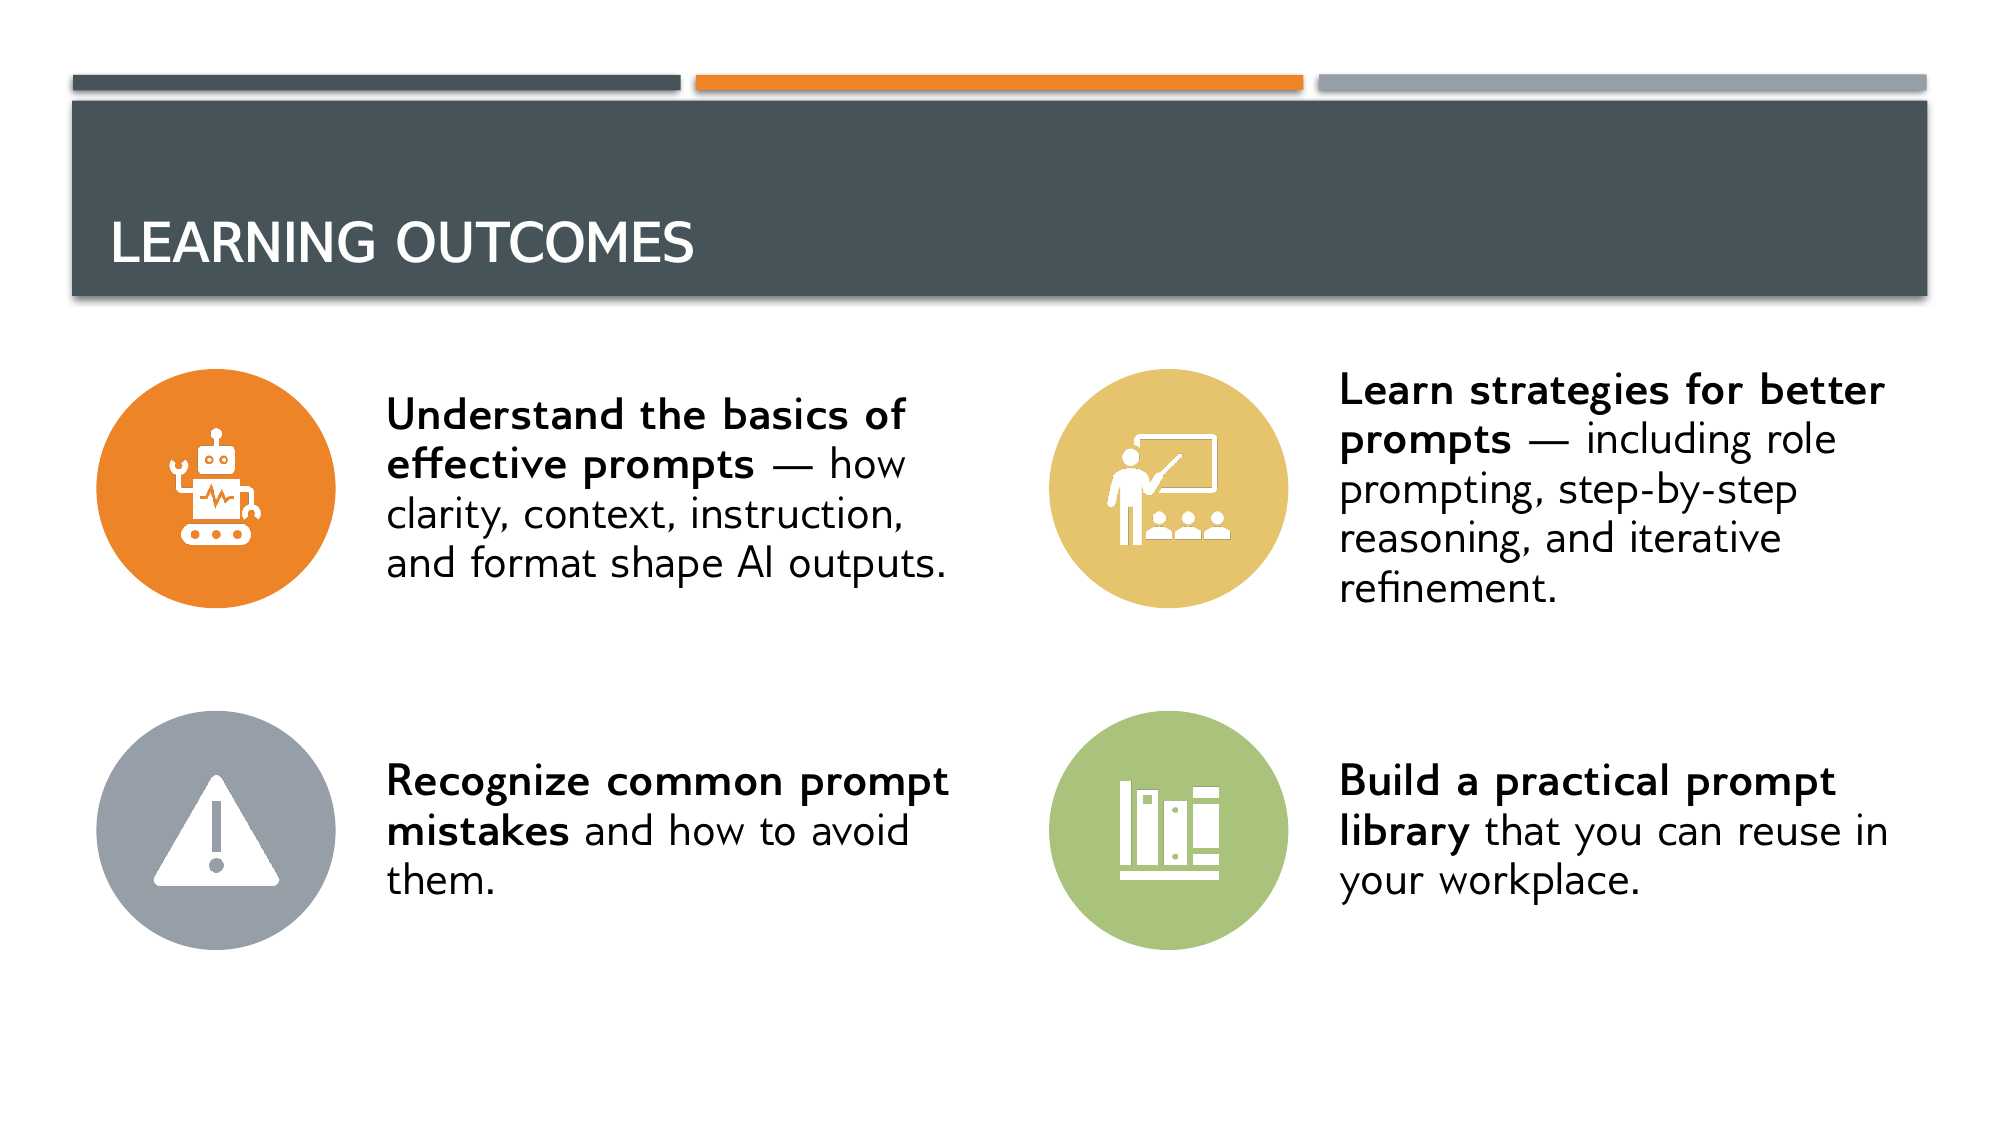

# Learning Outcomes
Understand the basics of effective prompts — how clarity, context, instruction, and format shape AI outputs.
Learn strategies for better prompts — including role prompting, step-by-step reasoning, and iterative refinement.
Recognize common prompt mistakes and how to avoid them.
Build a practical prompt library that you can reuse in your workplace.